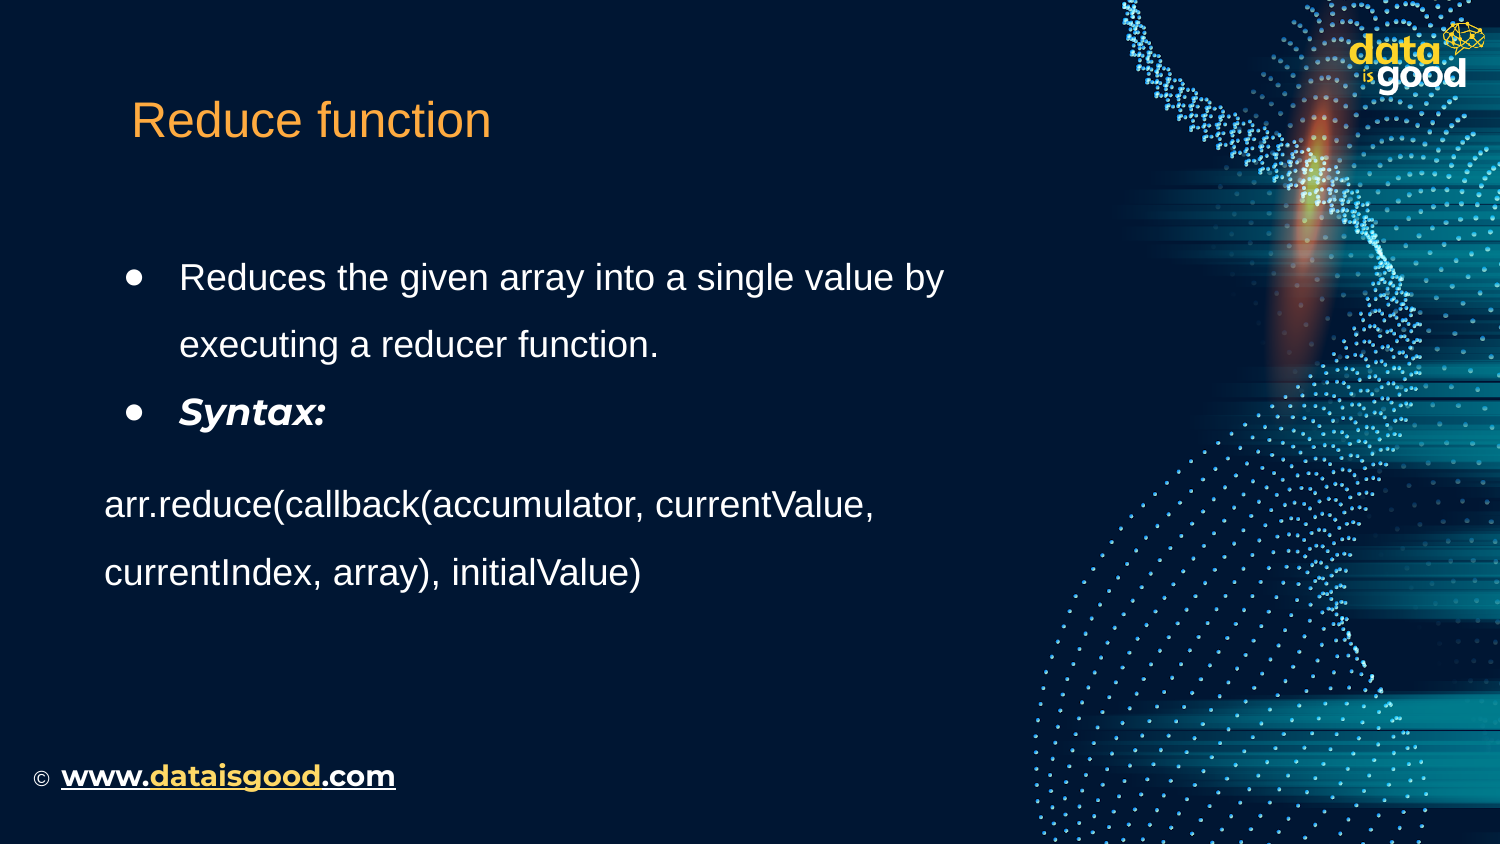

# Reduce function
Reduces the given array into a single value by executing a reducer function.
Syntax:
arr.reduce(callback(accumulator, currentValue, currentIndex, array), initialValue)